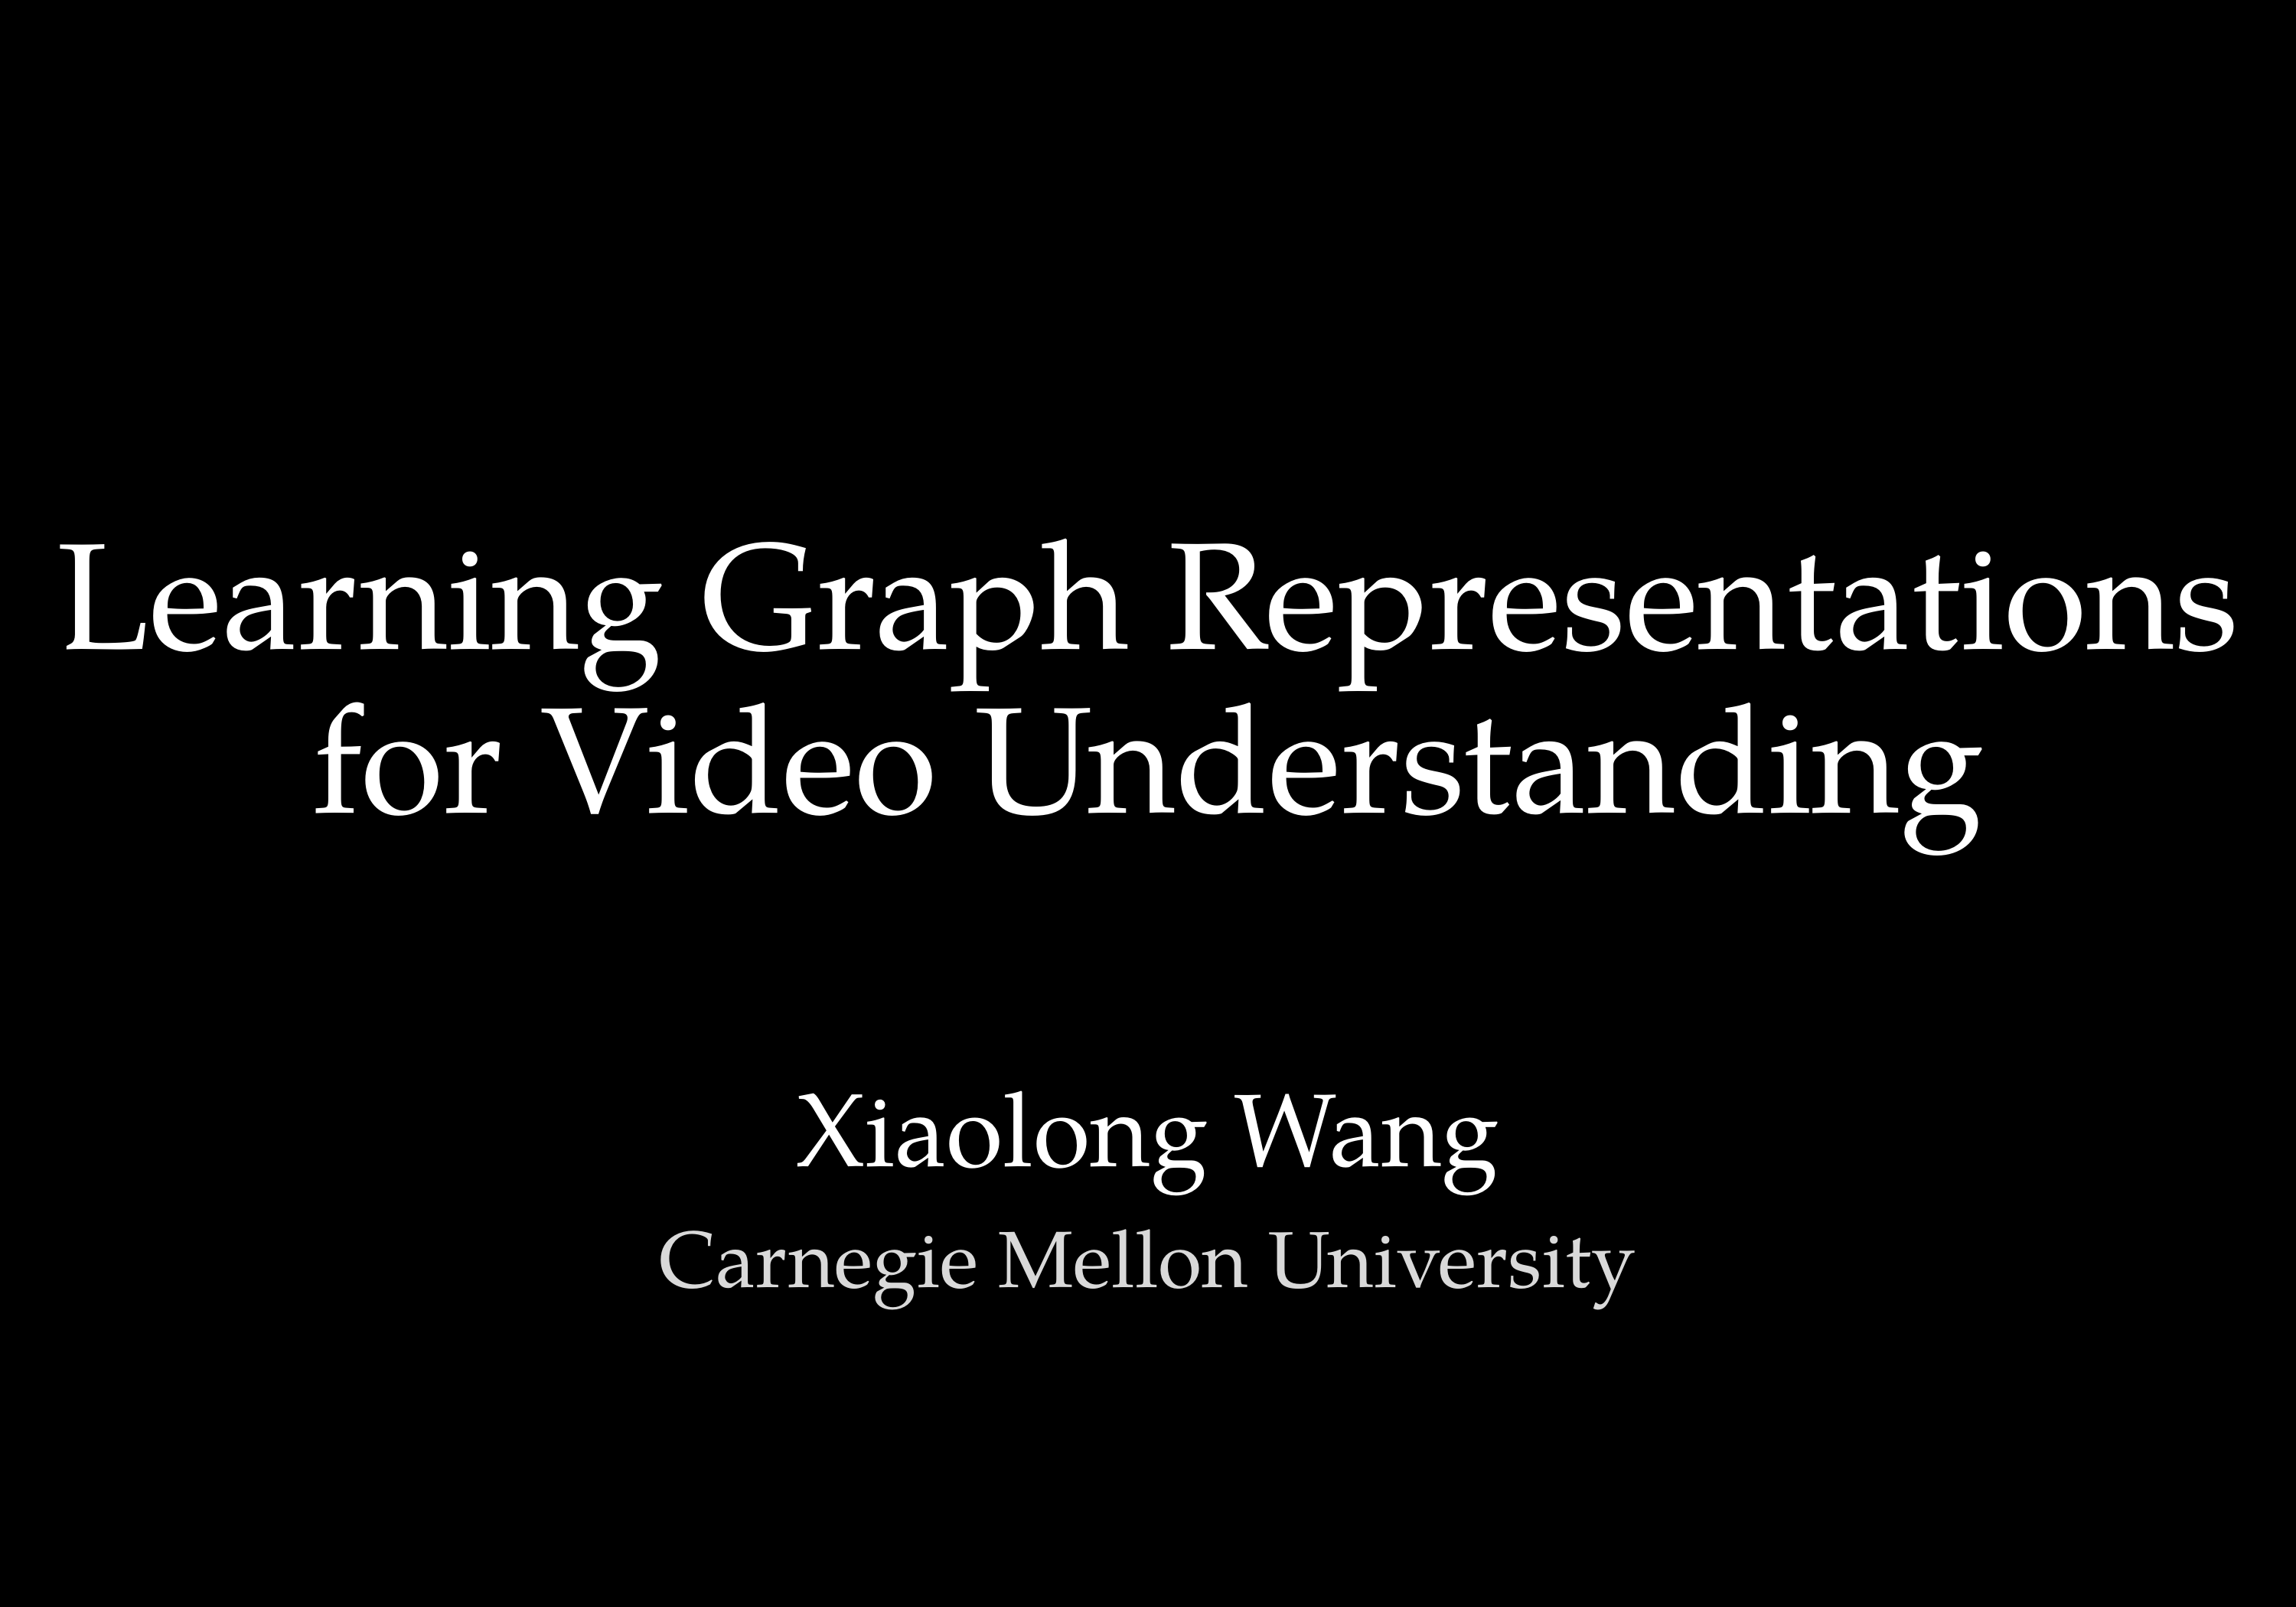

# Learning Graph Representations for Video Understanding
Xiaolong Wang
Carnegie Mellon University